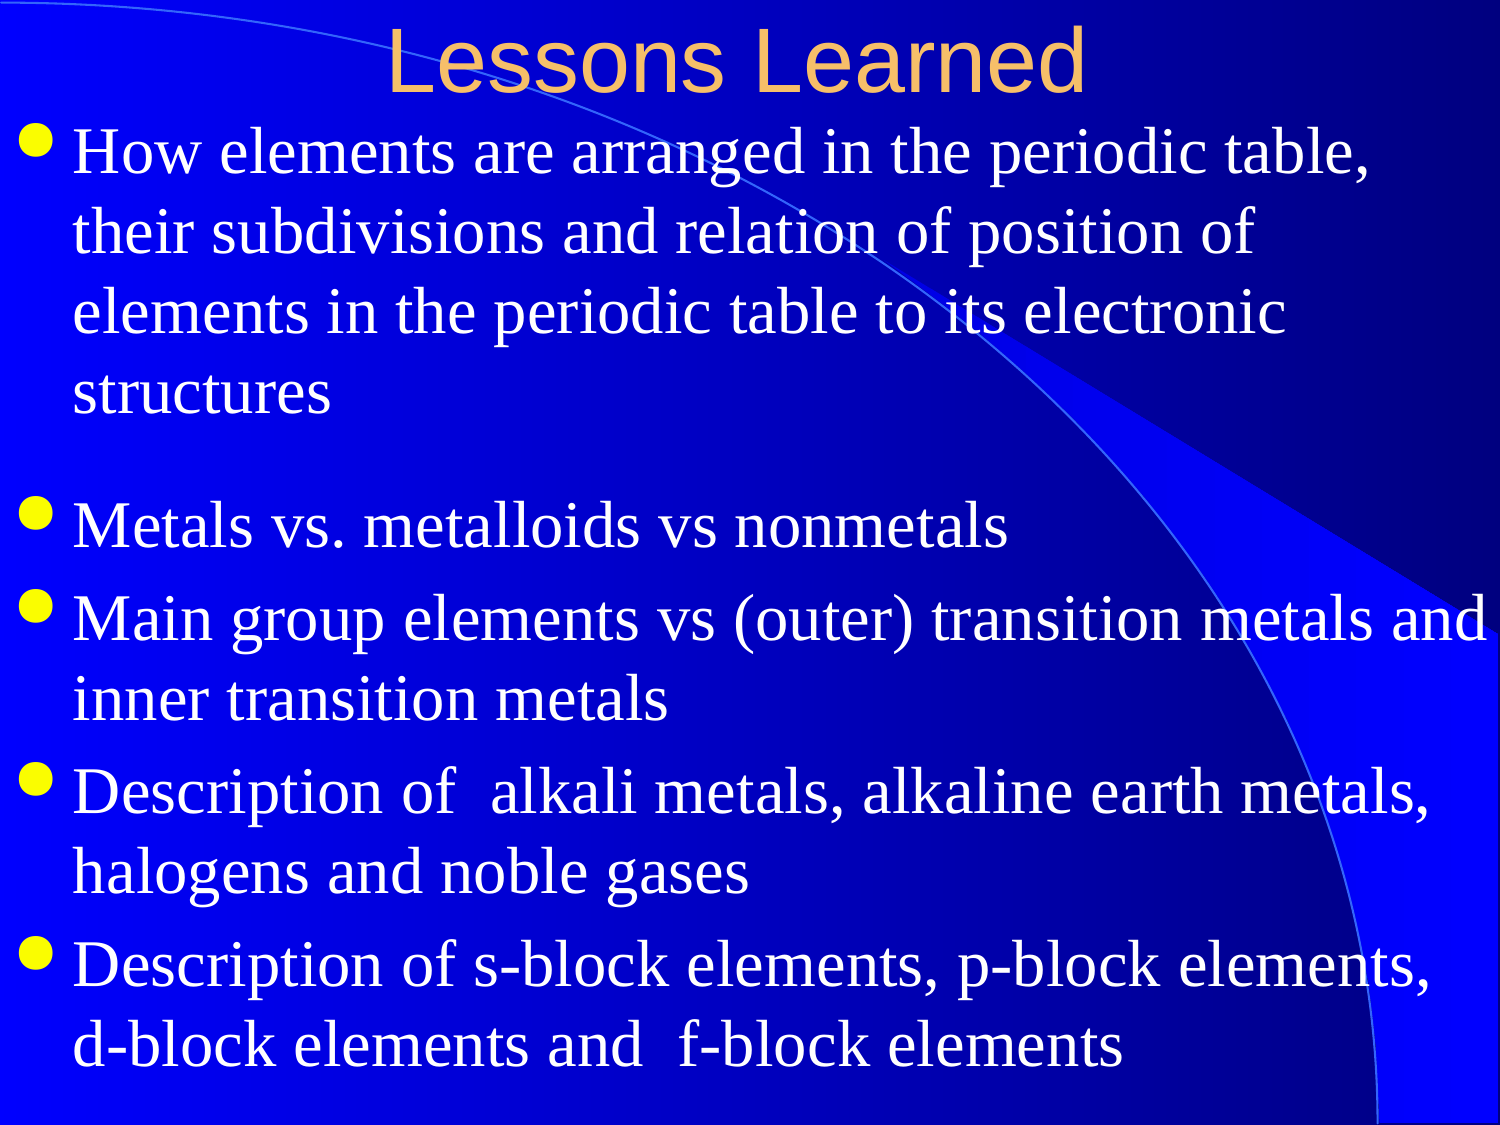

# Lessons Learned
How elements are arranged in the periodic table, their subdivisions and relation of position of elements in the periodic table to its electronic structures
Metals vs. metalloids vs nonmetals
Main group elements vs (outer) transition metals and inner transition metals
Description of  alkali metals, alkaline earth metals, halogens and noble gases
Description of s-block elements, p-block elements, d-block elements and  f-block elements